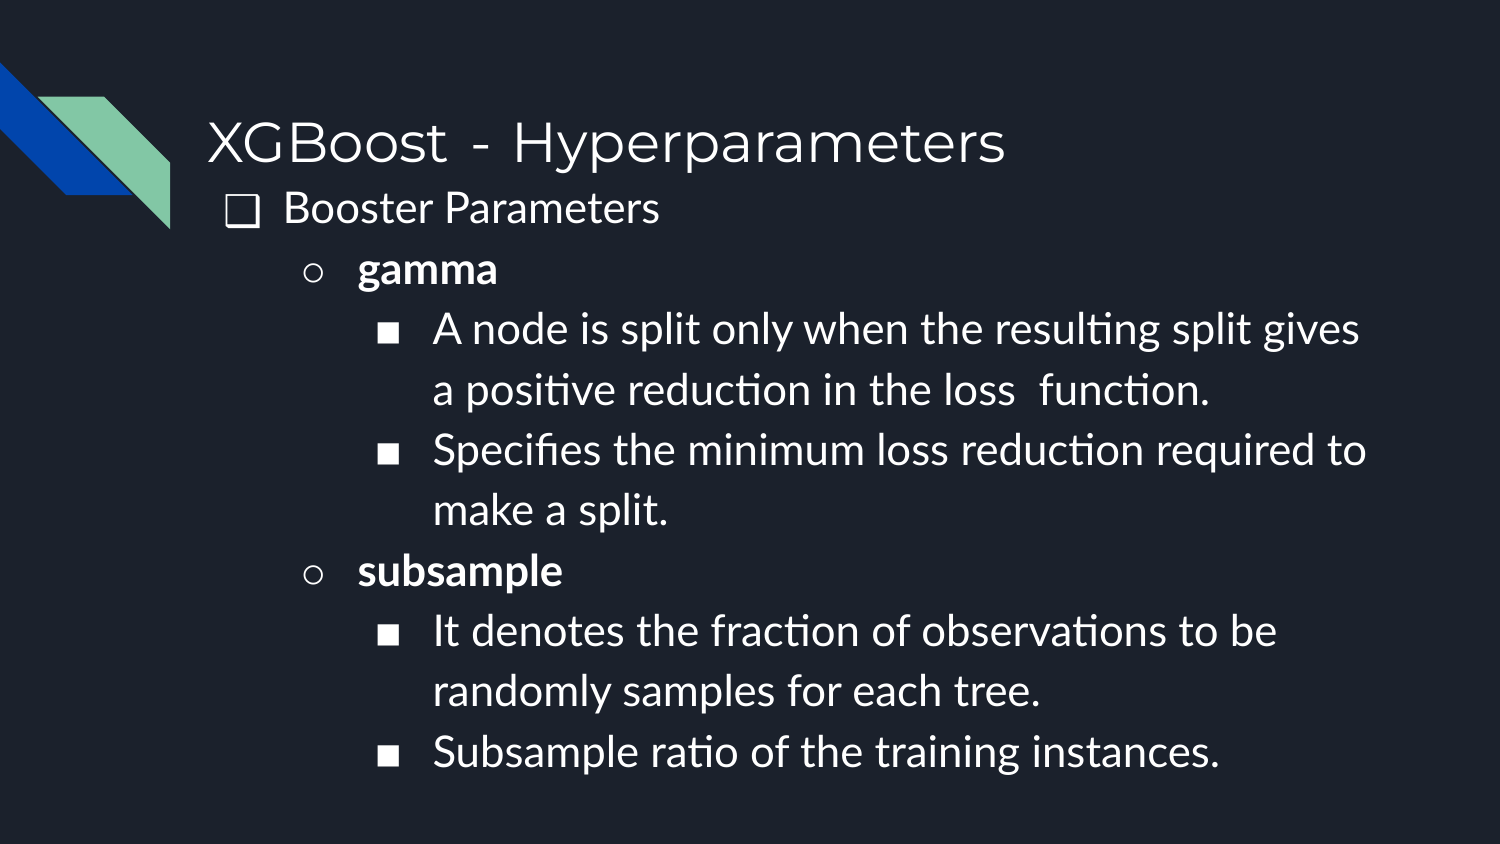

# XGBoost - Hyperparameters
Booster Parameters
gamma
A node is split only when the resulting split gives a positive reduction in the loss  function.
Specifies the minimum loss reduction required to make a split.
subsample
It denotes the fraction of observations to be randomly samples for each tree.
Subsample ratio of the training instances.